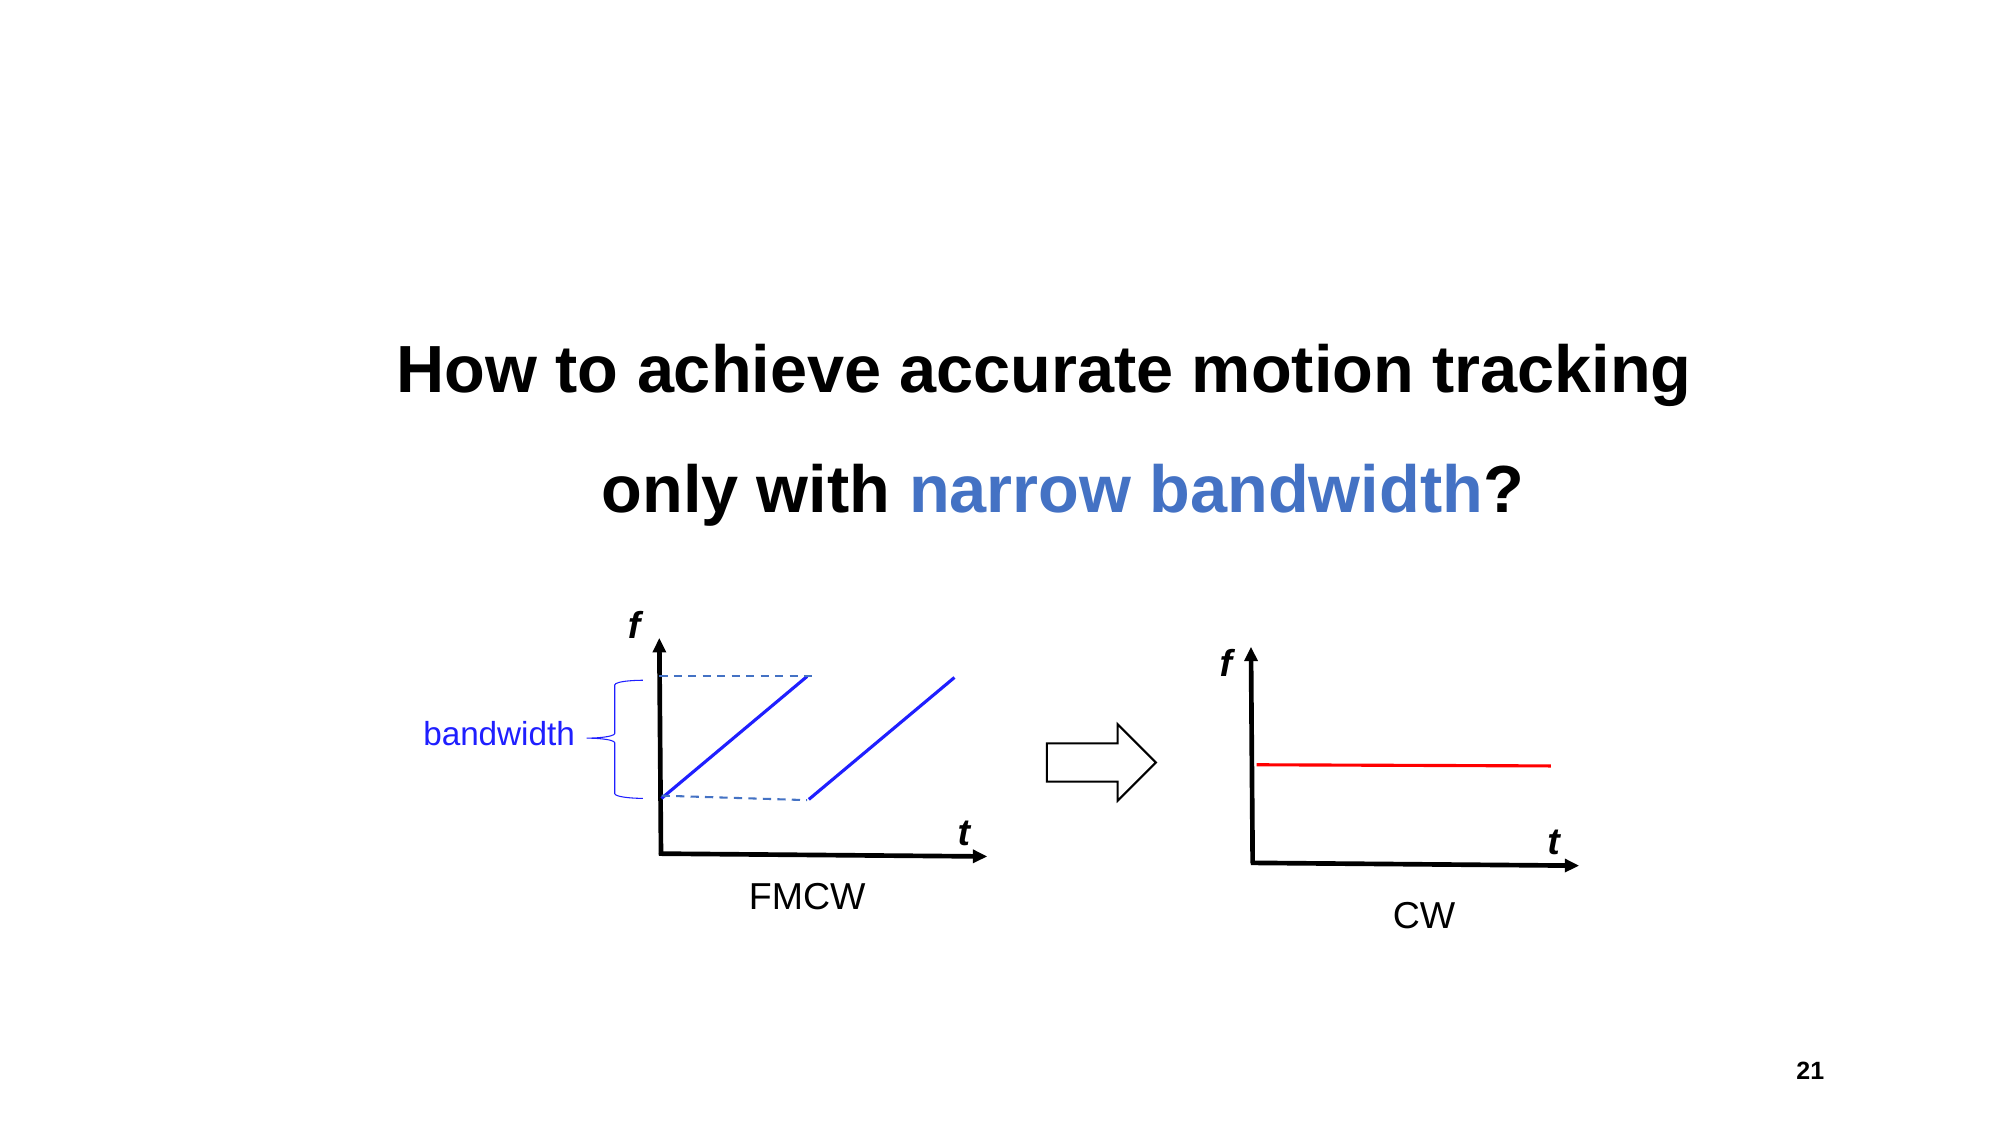

How to achieve accurate motion tracking
 only with narrow bandwidth?
f

bandwidth
t
FMCW
f
t
  CW

21